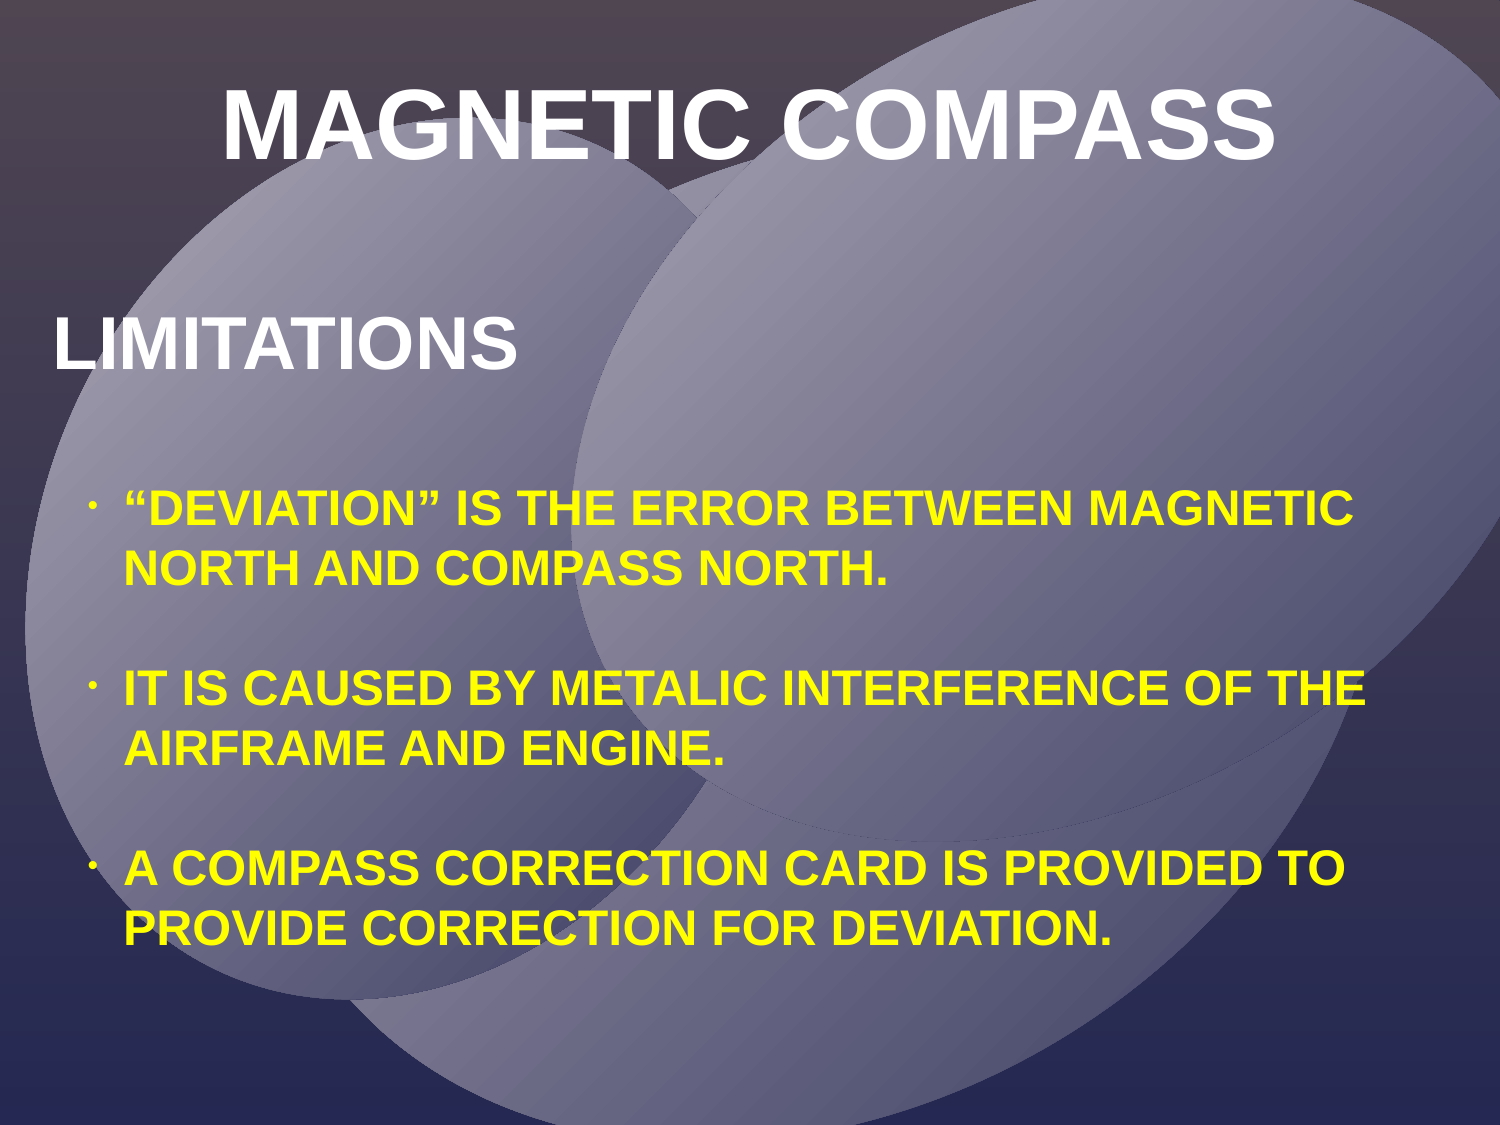

MAGNETIC COMPASS
LIMITATIONS

“DEVIATION” IS THE ERROR BETWEEN MAGNETIC NORTH AND COMPASS NORTH.

IT IS CAUSED BY METALIC INTERFERENCE OF THE AIRFRAME AND ENGINE.

A COMPASS CORRECTION CARD IS PROVIDED TO PROVIDE CORRECTION FOR DEVIATION.